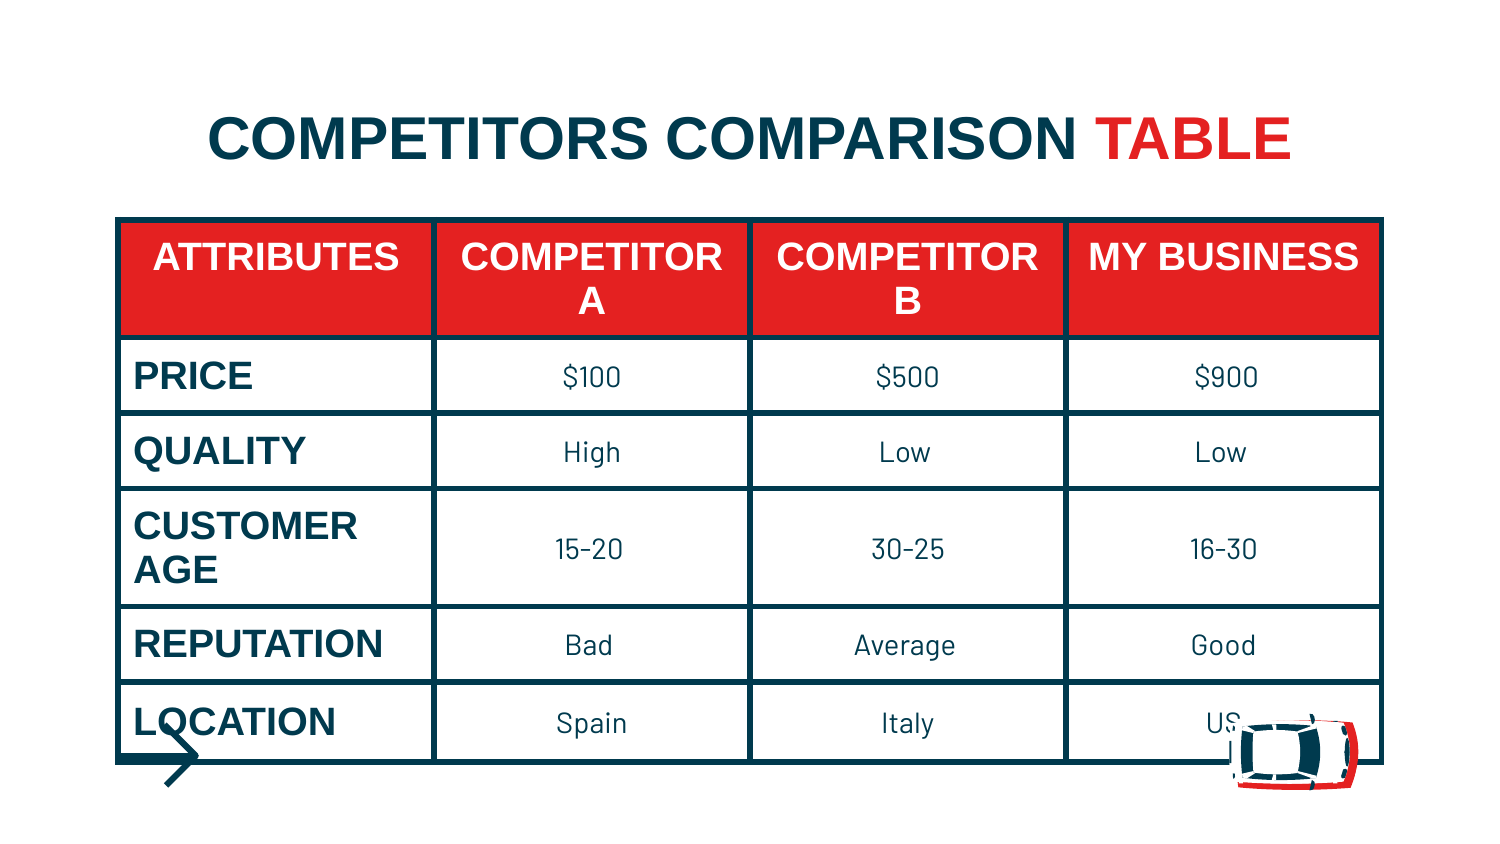

# COMPETITORS COMPARISON TABLE
| ATTRIBUTES | COMPETITOR A | COMPETITOR B | MY BUSINESS |
| --- | --- | --- | --- |
| PRICE | $100 | $500 | $900 |
| QUALITY | High | Low | Low |
| CUSTOMER AGE | 15-20 | 30-25 | 16-30 |
| REPUTATION | Bad | Average | Good |
| LOCATION | Spain | Italy | US |